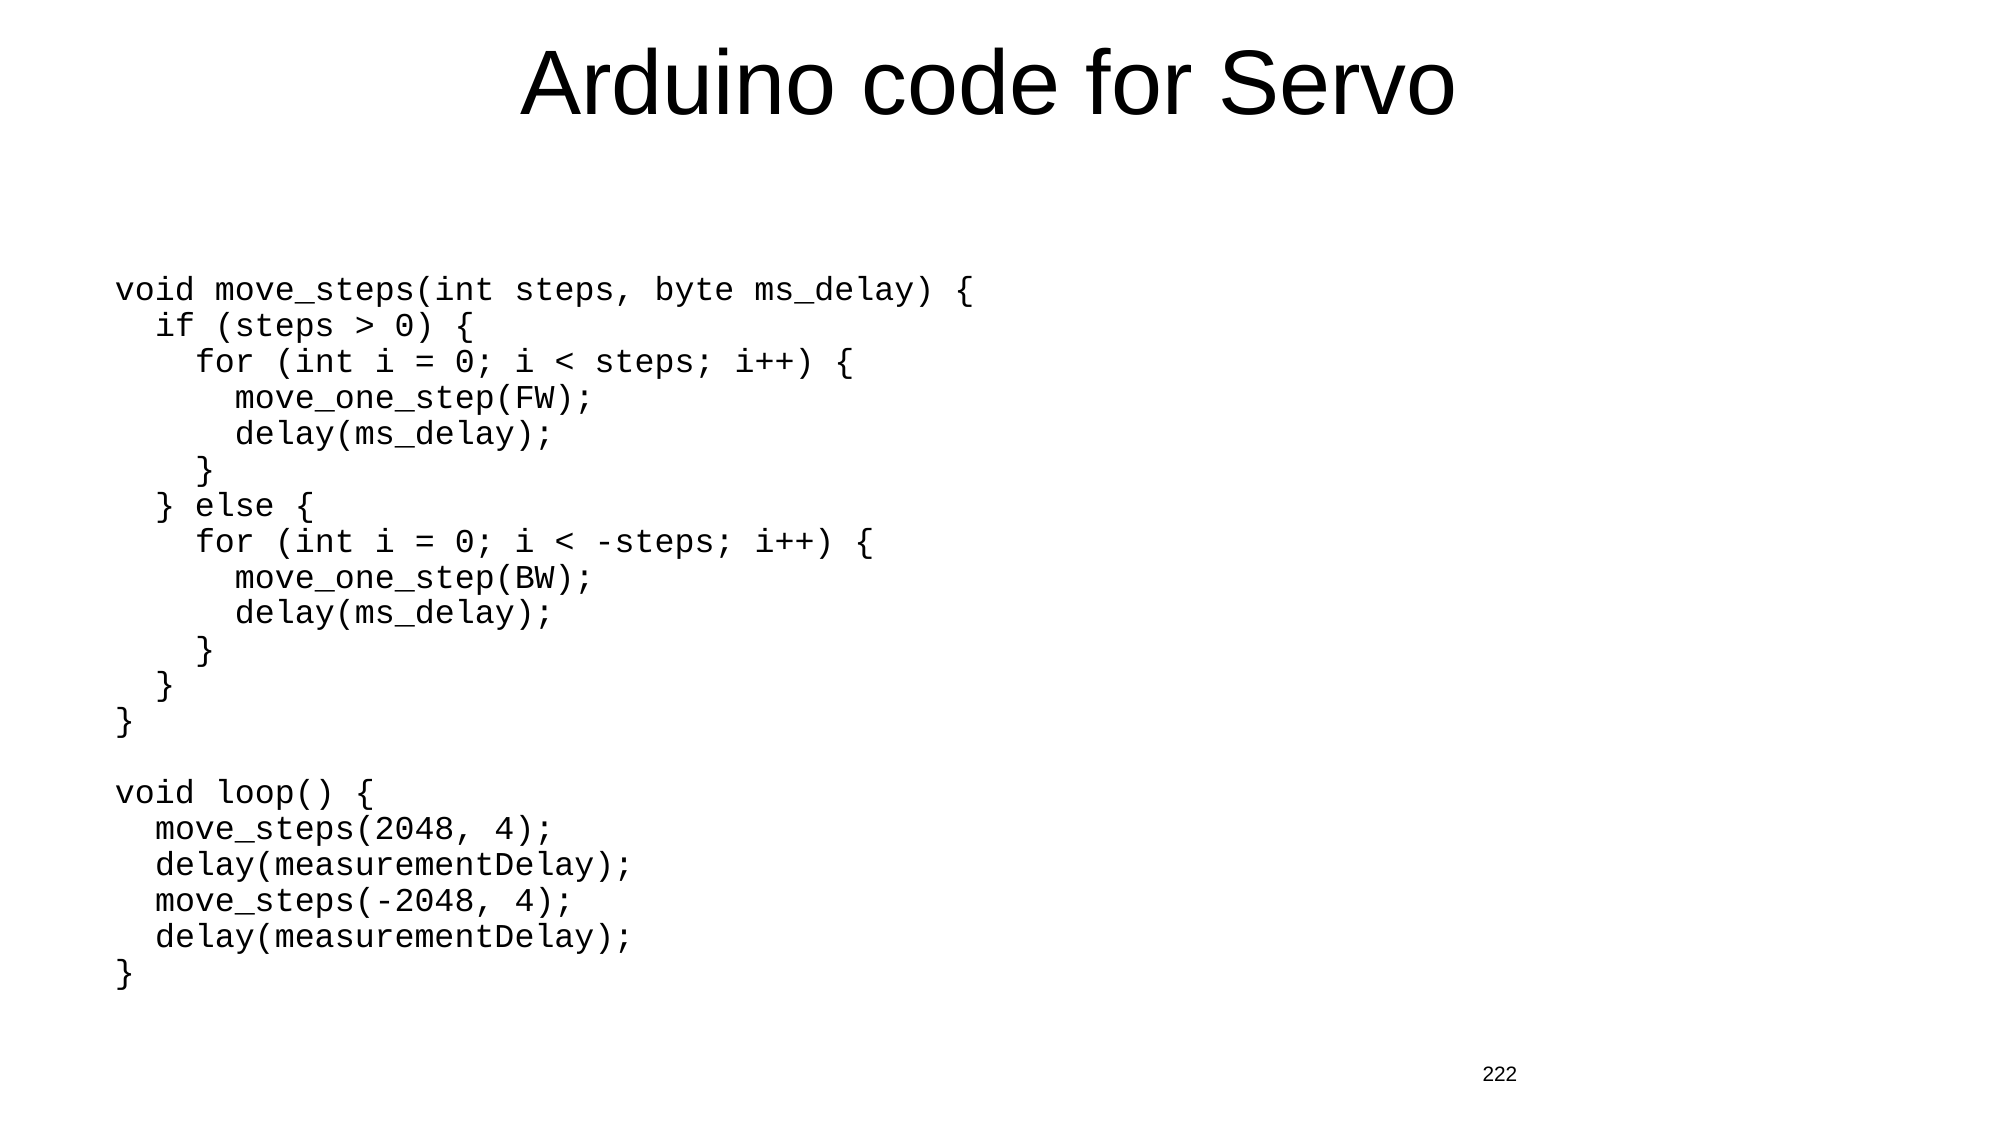

# Arduino code for Servo
void move_steps(int steps, byte ms_delay) {
  if (steps > 0) {
    for (int i = 0; i < steps; i++) {
      move_one_step(FW);
      delay(ms_delay);
    }
  } else {
    for (int i = 0; i < -steps; i++) {
      move_one_step(BW);
      delay(ms_delay);
    }
  }
}

void loop() {
  move_steps(2048, 4);
  delay(measurementDelay);
  move_steps(-2048, 4);
  delay(measurementDelay);
}

222